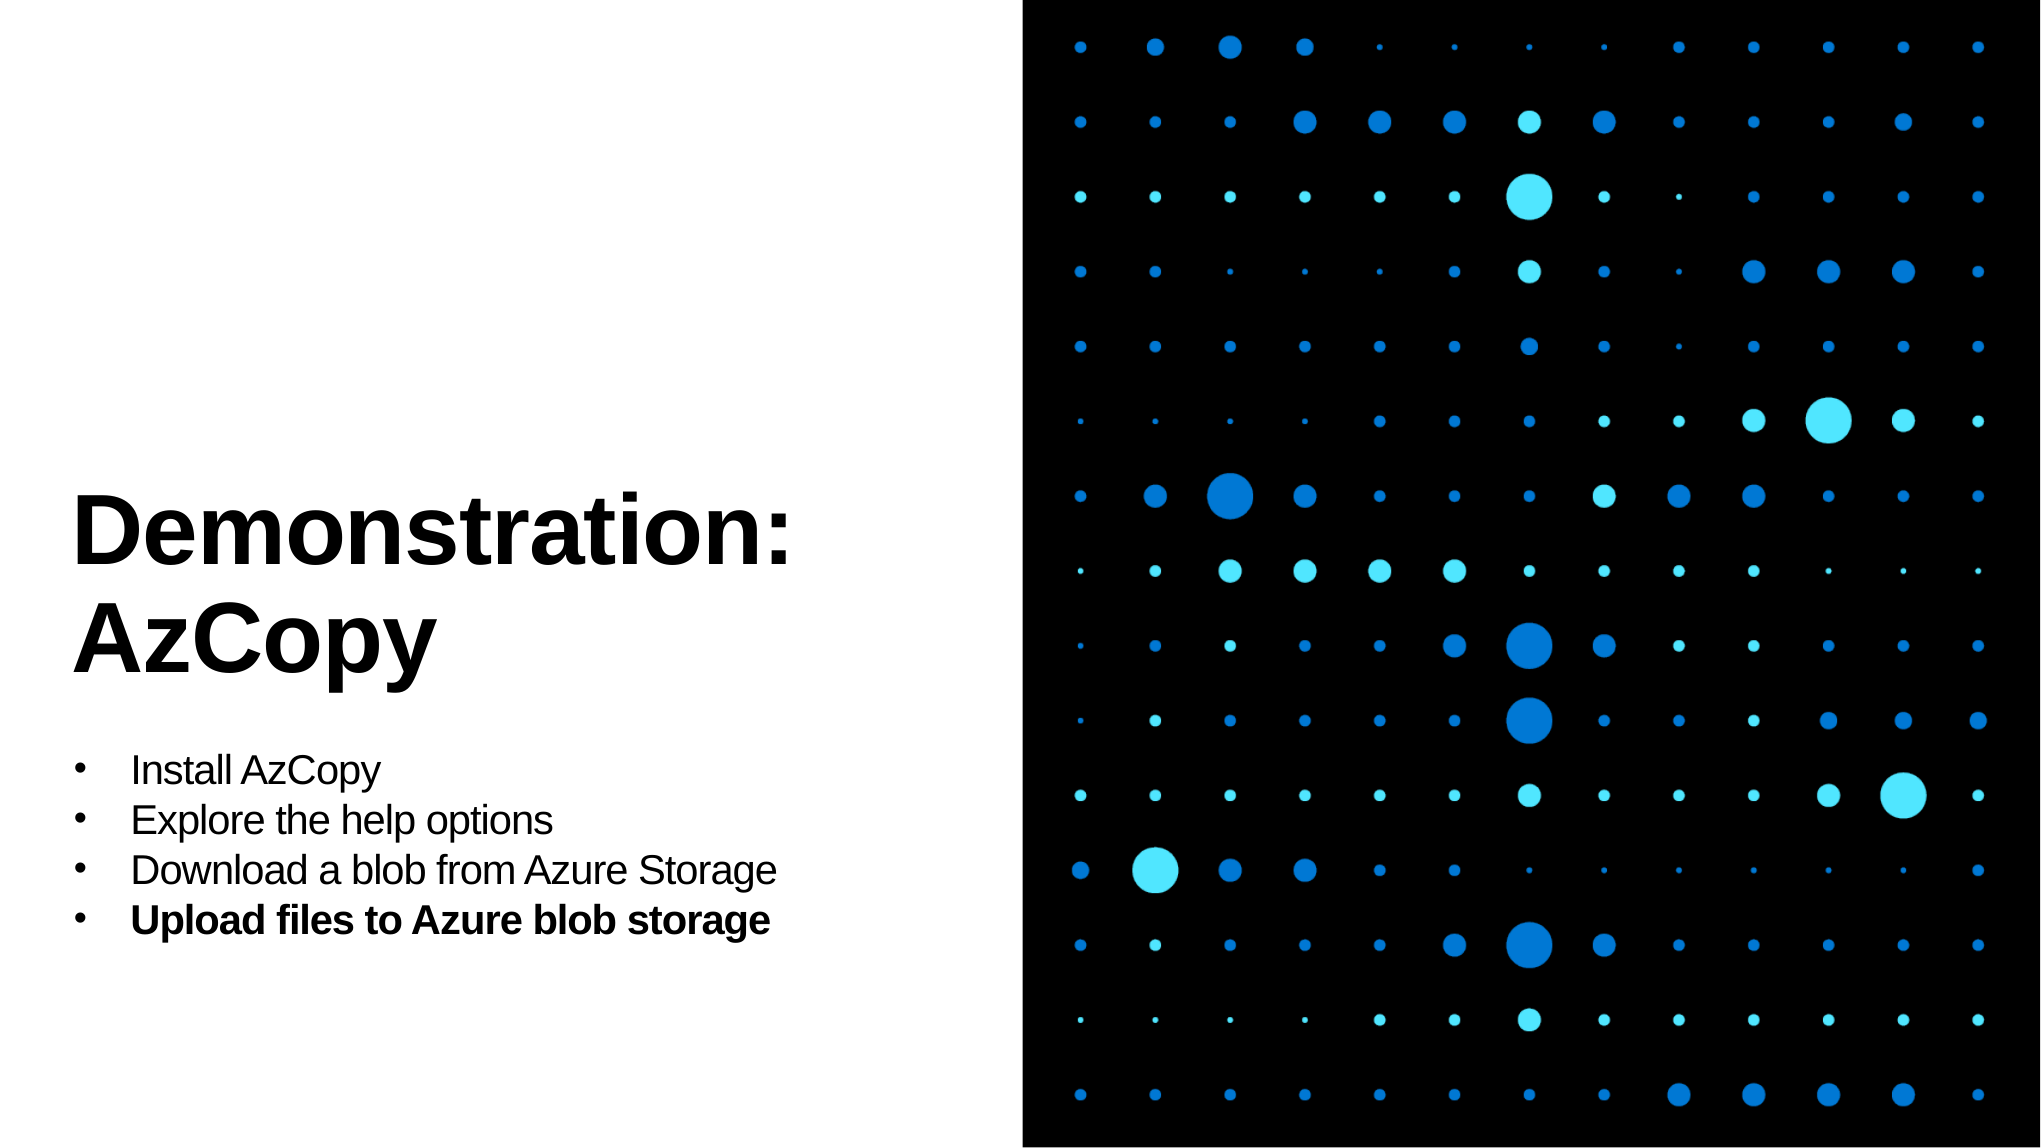

# Demonstration: AzCopy
Install AzCopy
Explore the help options
Download a blob from Azure Storage
Upload files to Azure blob storage